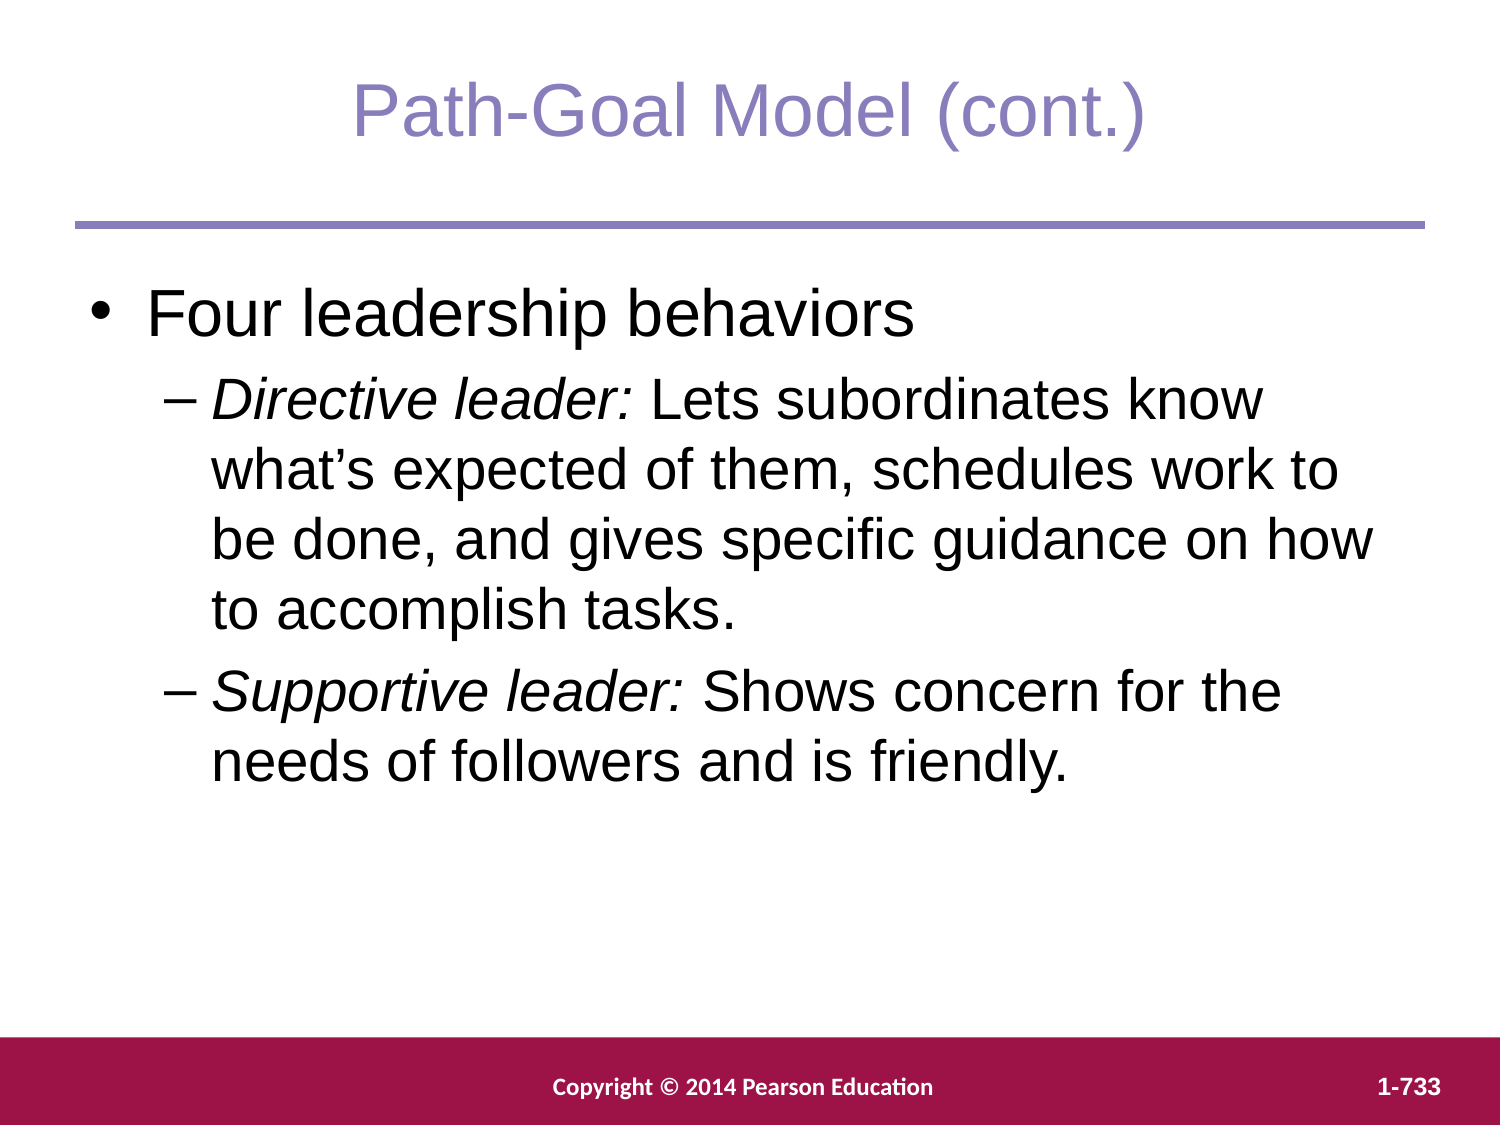

Path-Goal Model (cont.)
Four leadership behaviors
Directive leader: Lets subordinates know what’s expected of them, schedules work to be done, and gives specific guidance on how to accomplish tasks.
Supportive leader: Shows concern for the needs of followers and is friendly.